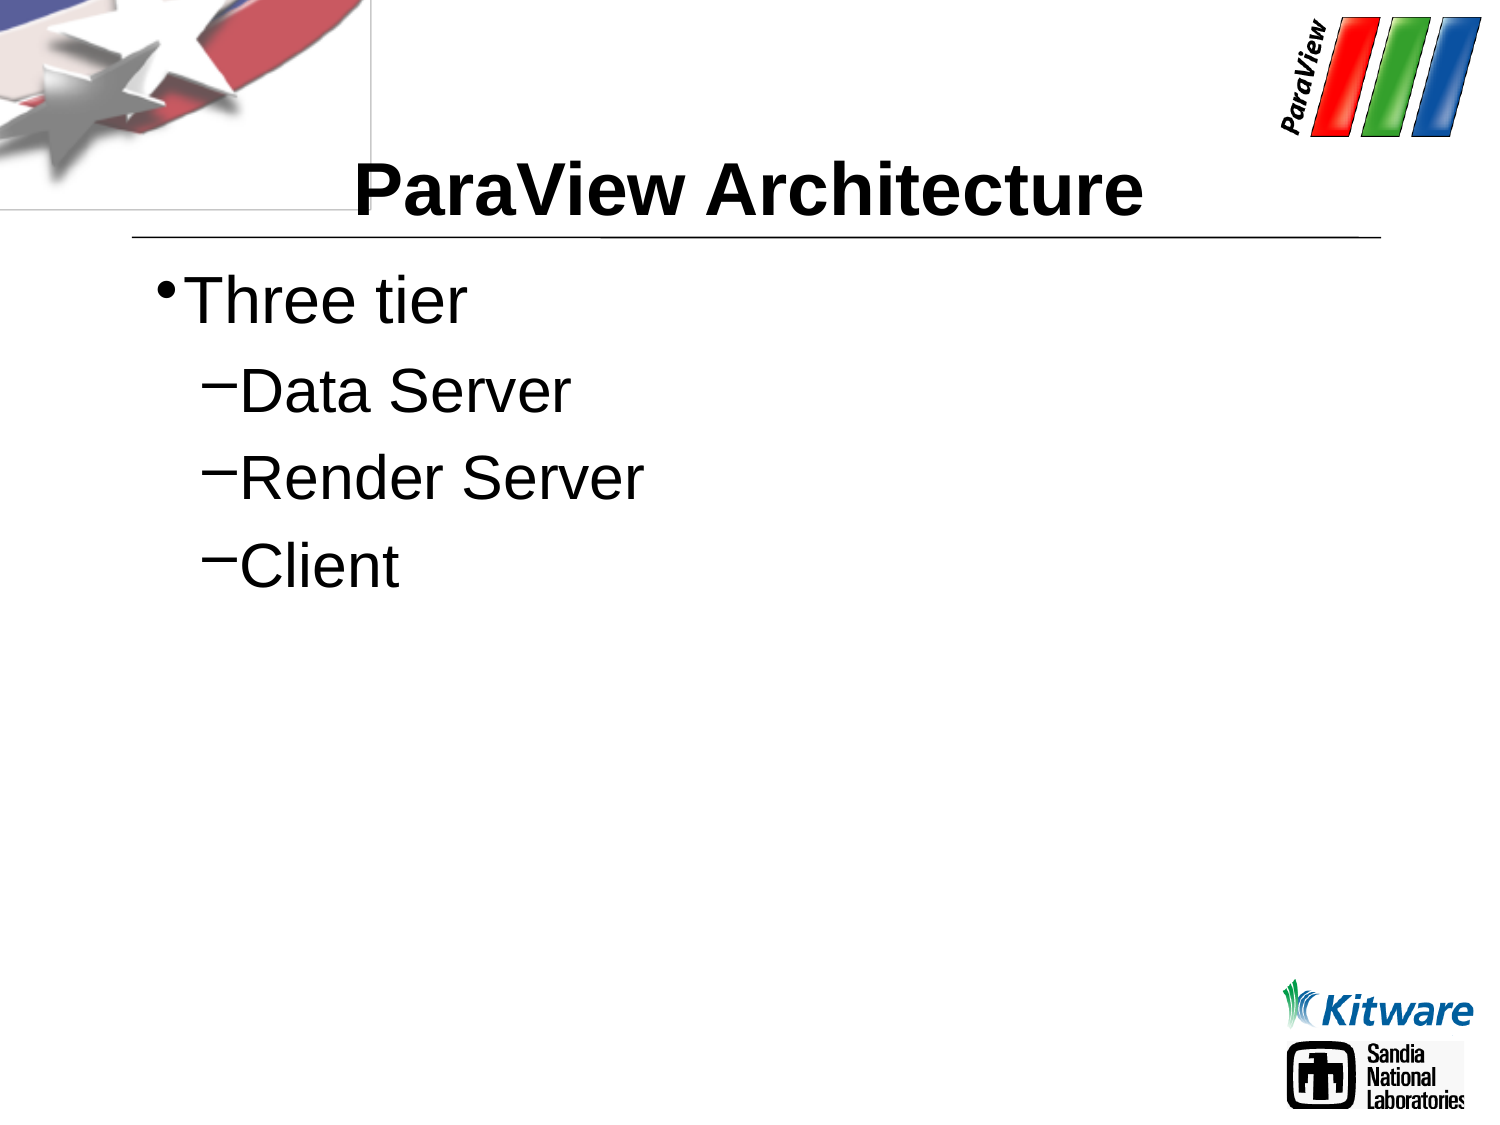

# ParaView Architecture
Three tier
Data Server
Render Server
Client